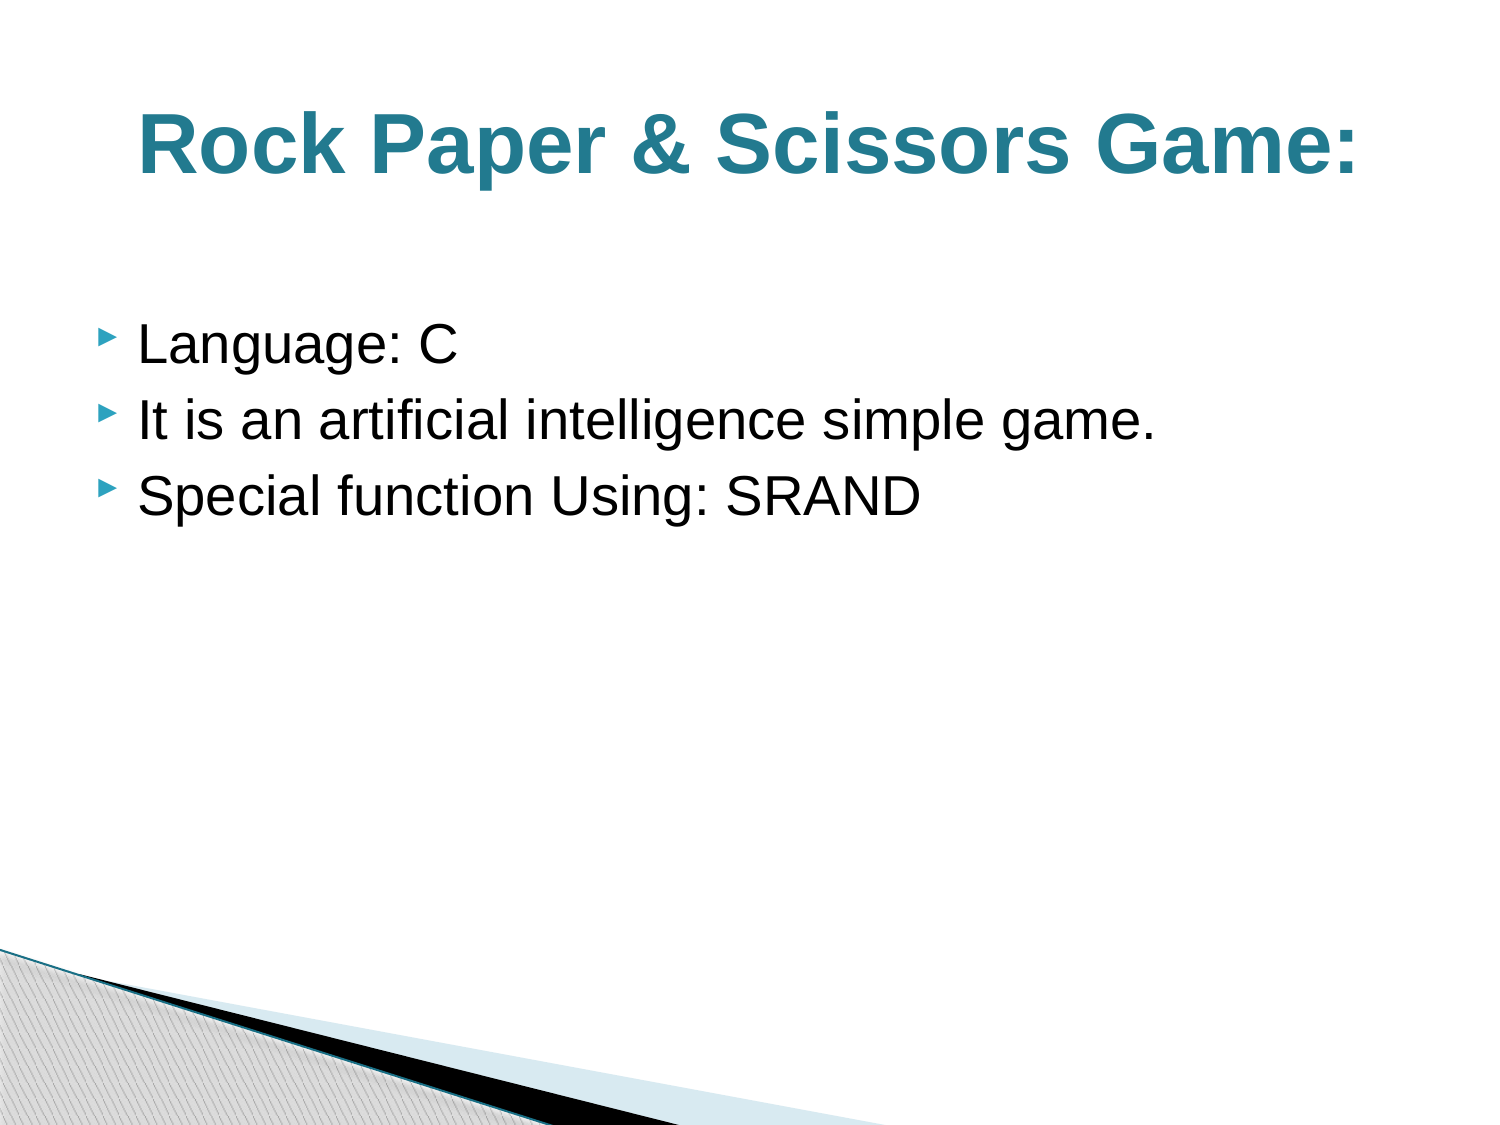

# Rock Paper & Scissors Game:
Language: C
It is an artificial intelligence simple game.
Special function Using: SRAND